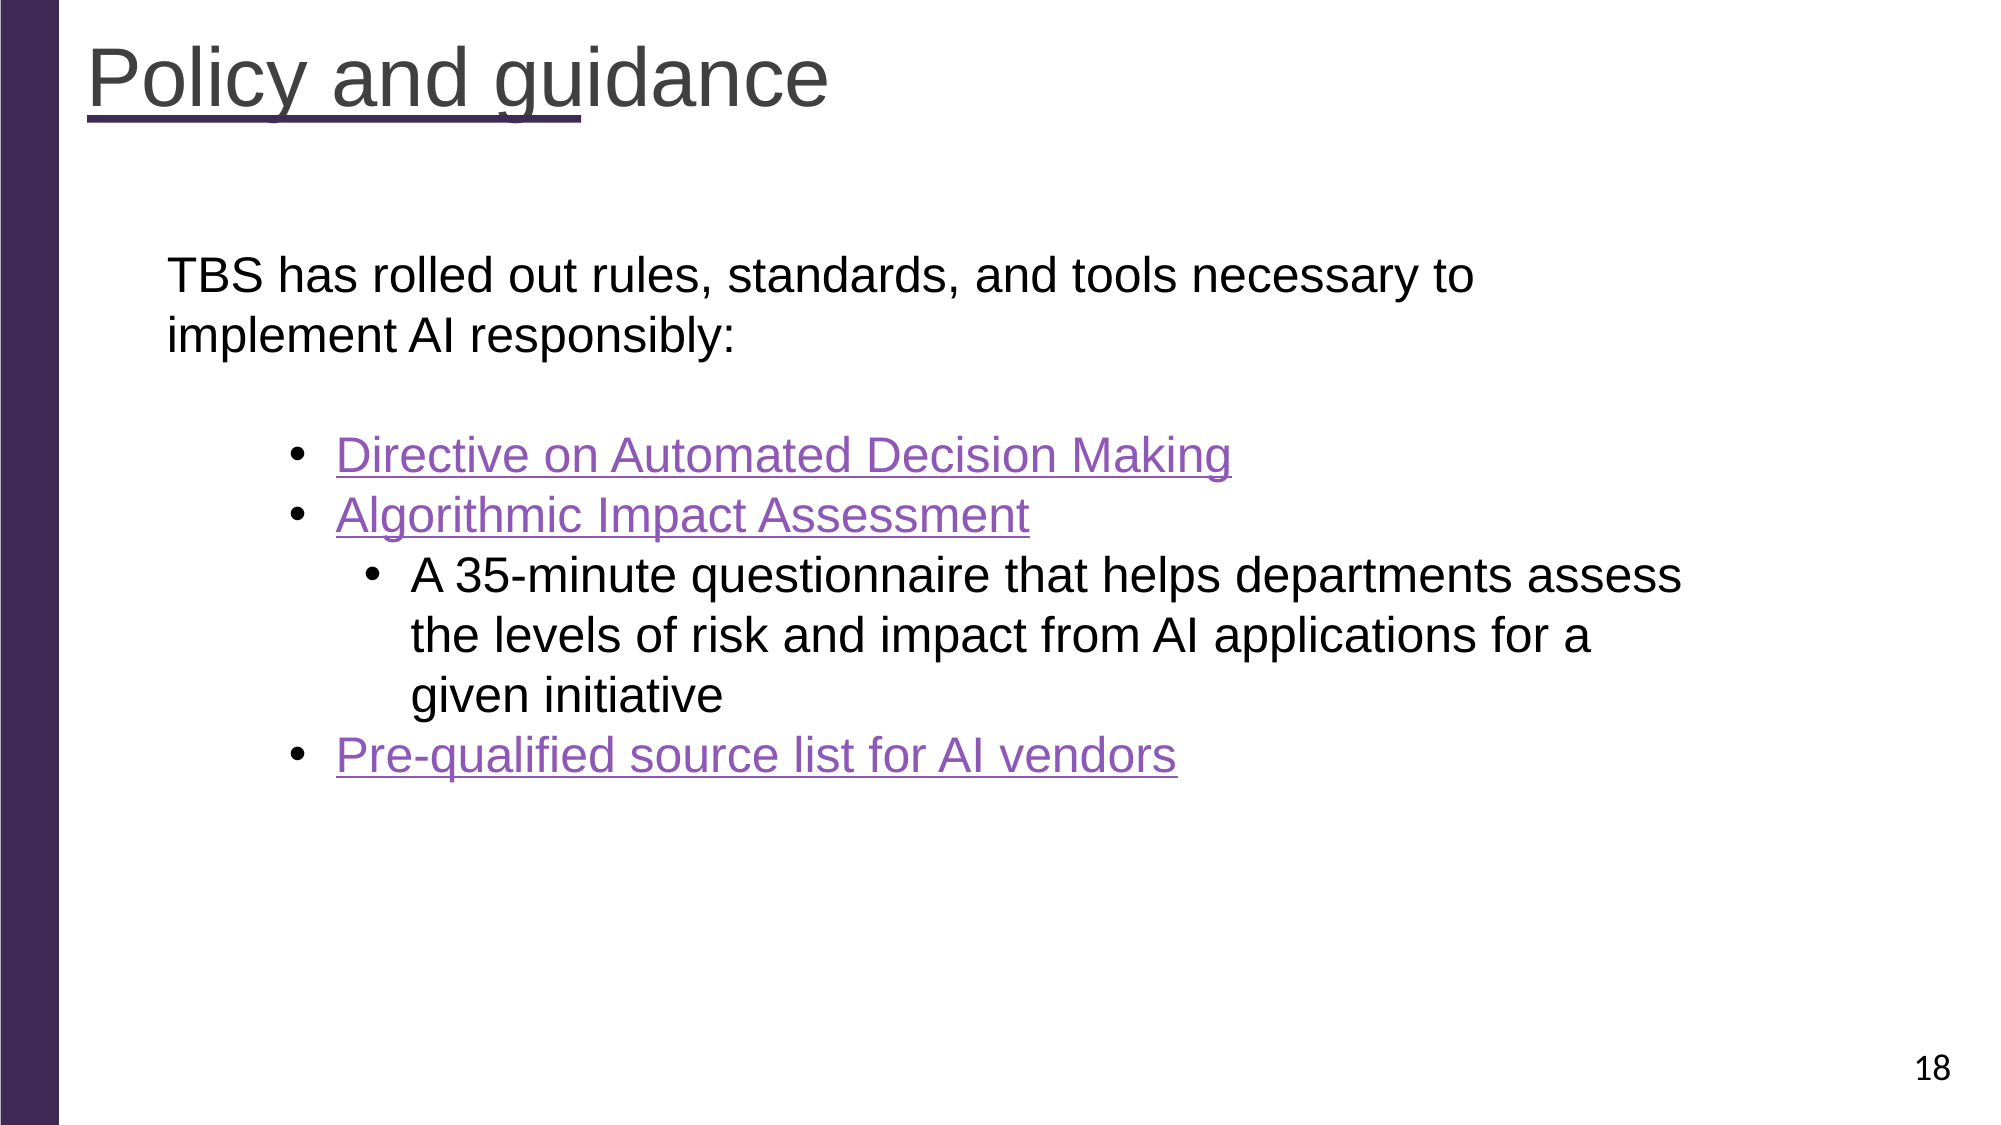

Policy and guidance
TBS has rolled out rules, standards, and tools necessary to implement AI responsibly:

Directive on Automated Decision Making
Algorithmic Impact Assessment
A 35-minute questionnaire that helps departments assess the levels of risk and impact from AI applications for a given initiative
Pre-qualified source list for AI vendors

18